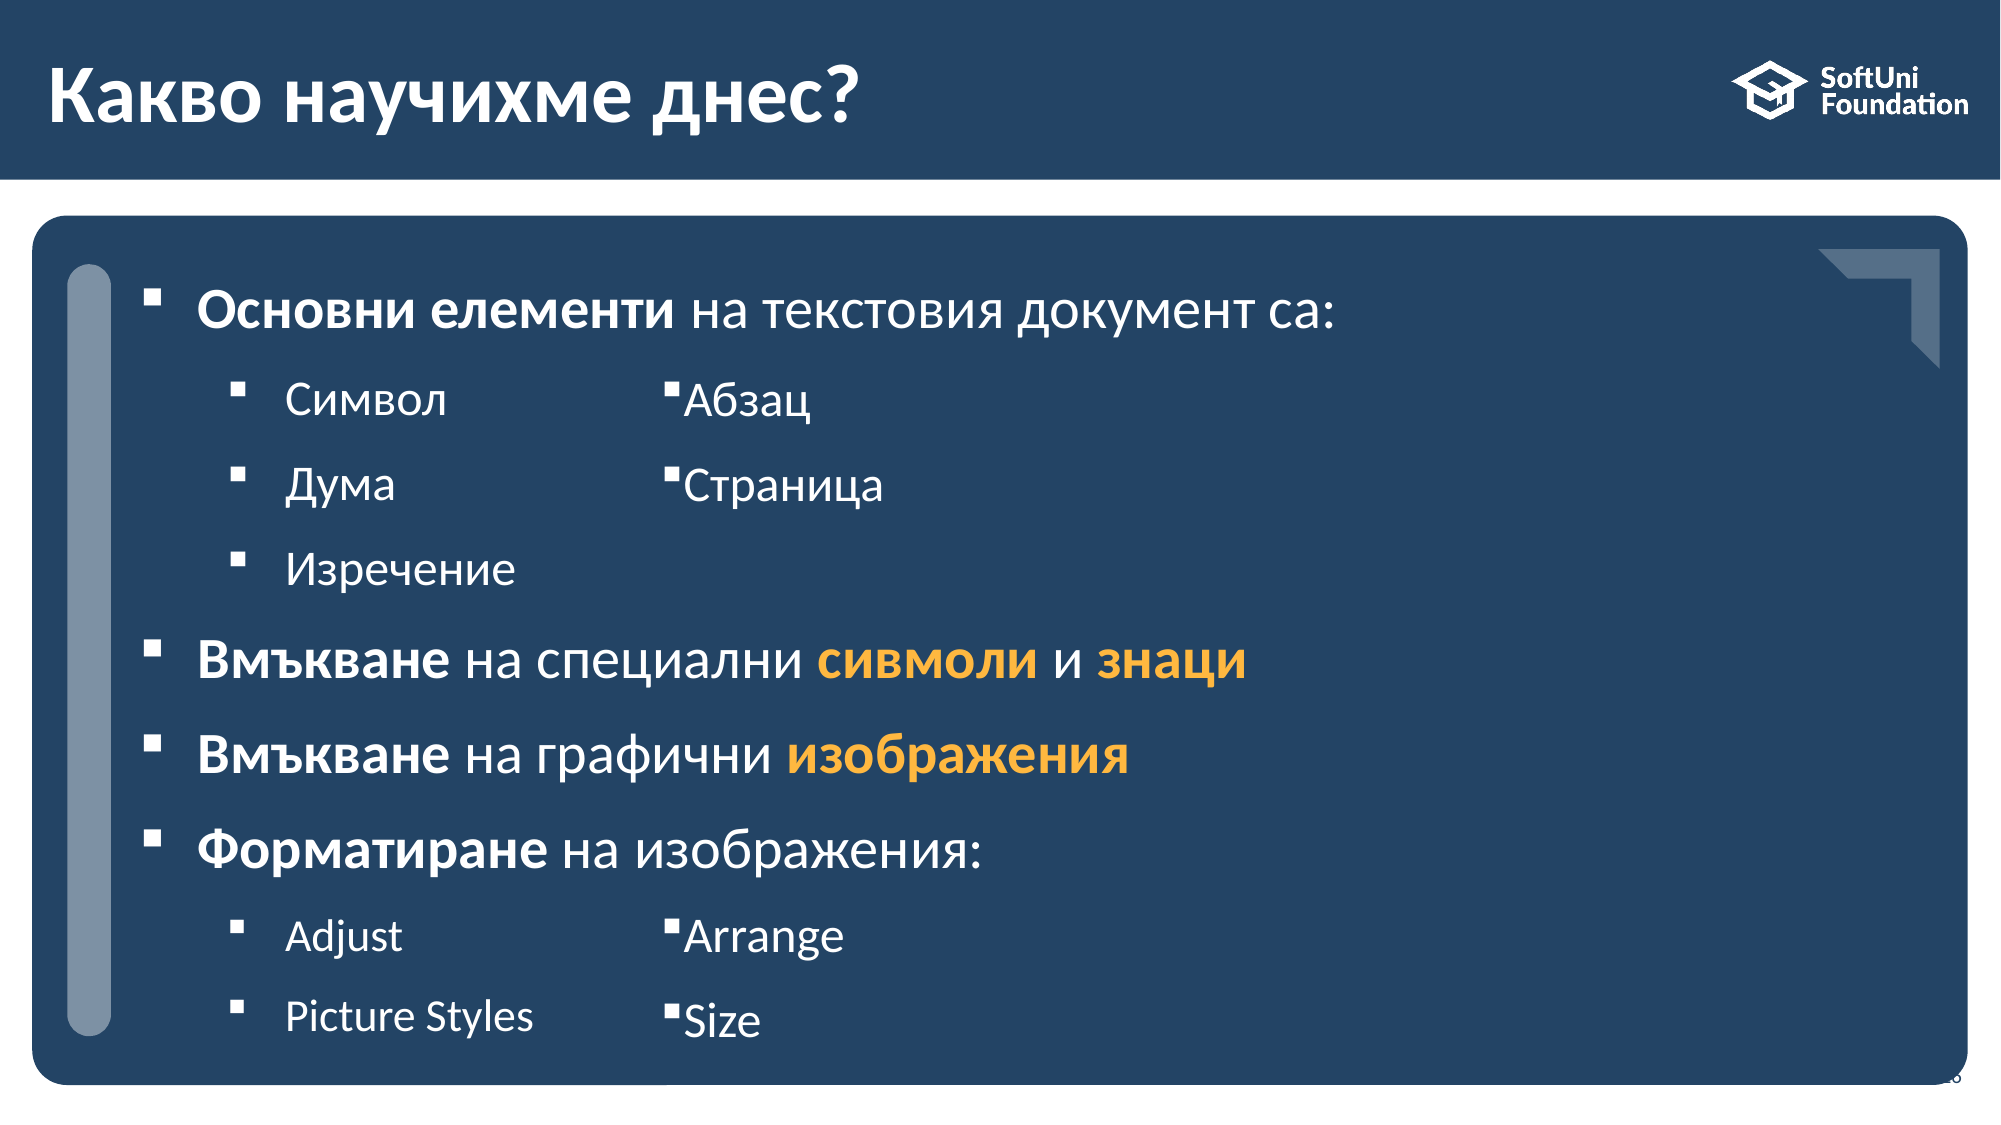

# Какво научихме днес?

…
…
…

Основни елементи на текстовия документ са:
Символ
Дума
Изречение
Вмъкване на специални сивмоли и знаци
Вмъкване на графични изображения
Форматиране на изображения:
Adjust
Picture Styles
Абзац
Страница
Arrange
Size
26